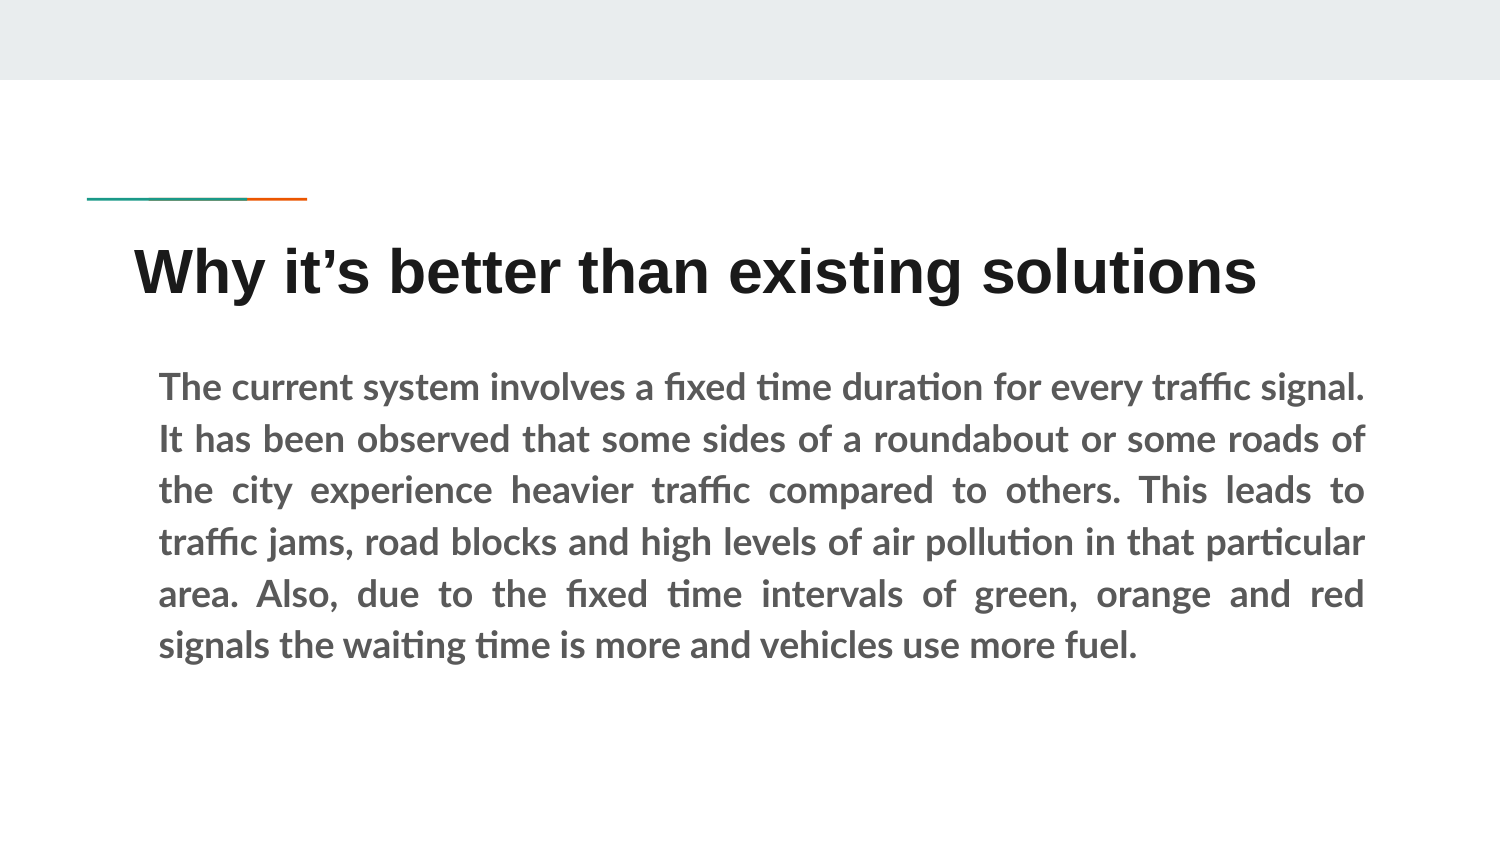

# Why it’s better than existing solutions
The current system involves a fixed time duration for every traffic signal. It has been observed that some sides of a roundabout or some roads of the city experience heavier traffic compared to others. This leads to traffic jams, road blocks and high levels of air pollution in that particular area. Also, due to the fixed time intervals of green, orange and red signals the waiting time is more and vehicles use more fuel.